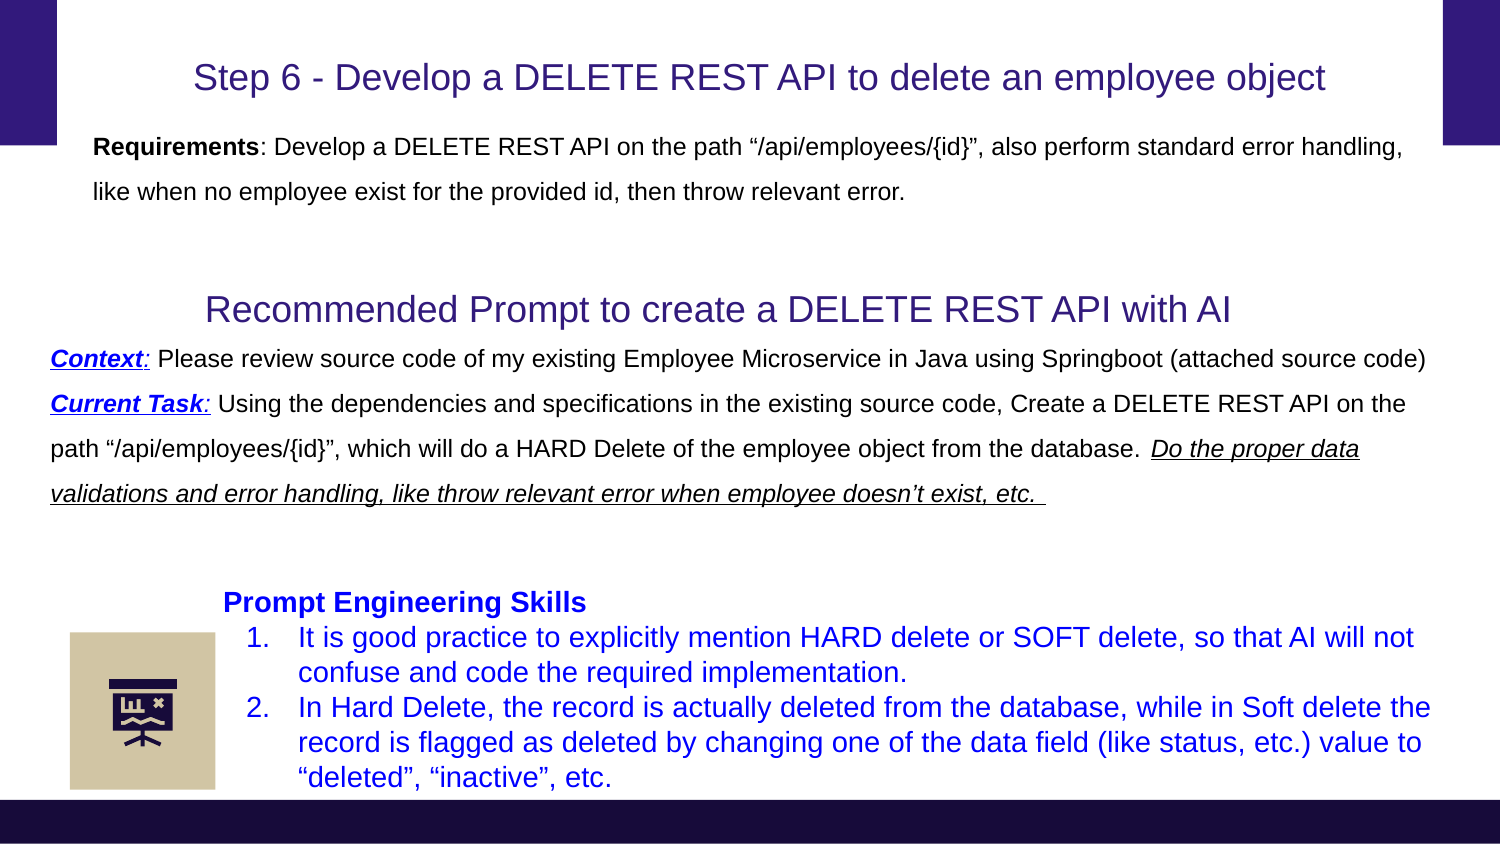

# Step 6 - Develop a DELETE REST API to delete an employee object
Requirements: Develop a DELETE REST API on the path “/api/employees/{id}”, also perform standard error handling, like when no employee exist for the provided id, then throw relevant error.
Recommended Prompt to create a DELETE REST API with AI
Context: Please review source code of my existing Employee Microservice in Java using Springboot (attached source code) Current Task: Using the dependencies and specifications in the existing source code, Create a DELETE REST API on the path “/api/employees/{id}”, which will do a HARD Delete of the employee object from the database. Do the proper data validations and error handling, like throw relevant error when employee doesn’t exist, etc.

Prompt Engineering Skills
It is good practice to explicitly mention HARD delete or SOFT delete, so that AI will not confuse and code the required implementation.
In Hard Delete, the record is actually deleted from the database, while in Soft delete the record is flagged as deleted by changing one of the data field (like status, etc.) value to “deleted”, “inactive”, etc.